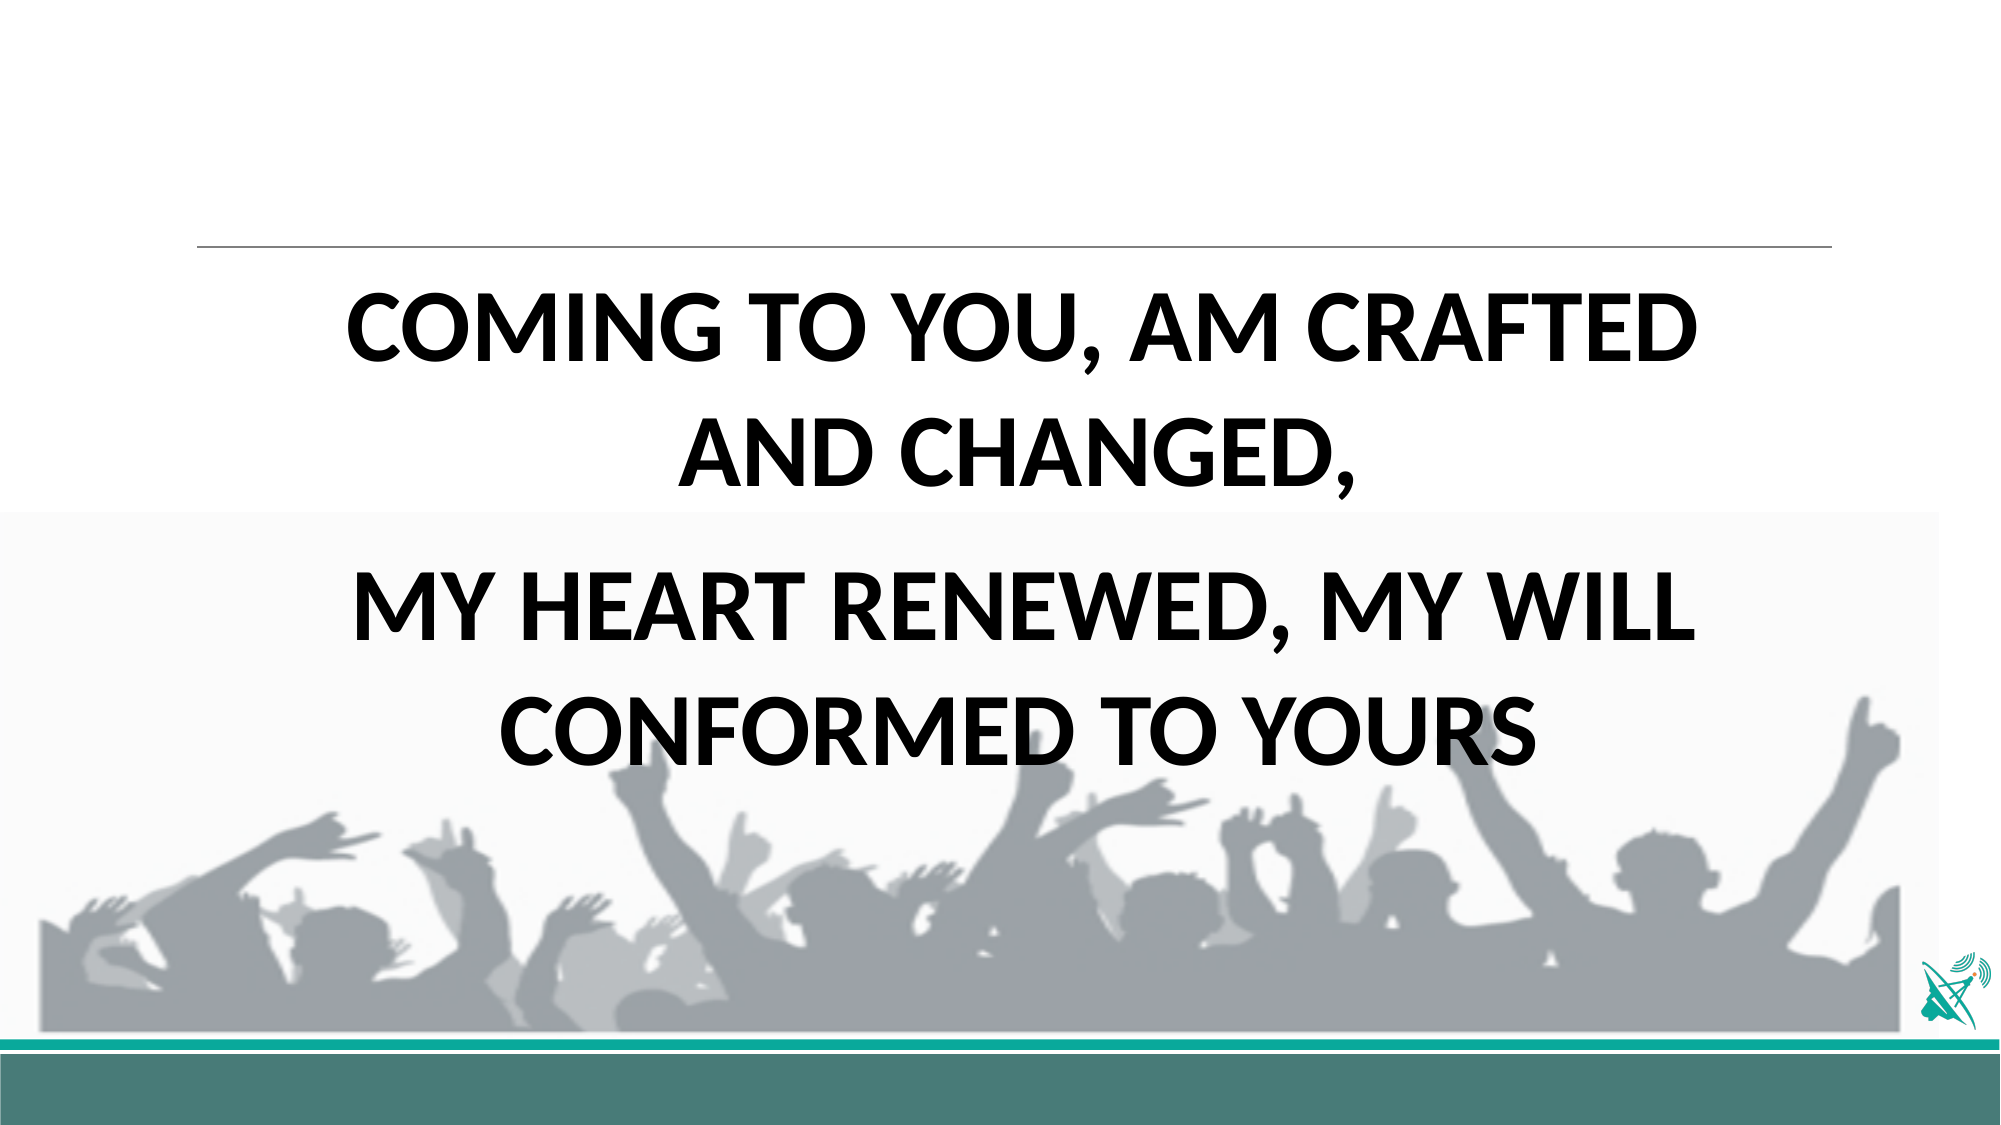

COMING TO YOU, AM CRAFTED AND CHANGED,
MY HEART RENEWED, MY WILL CONFORMED TO YOURS